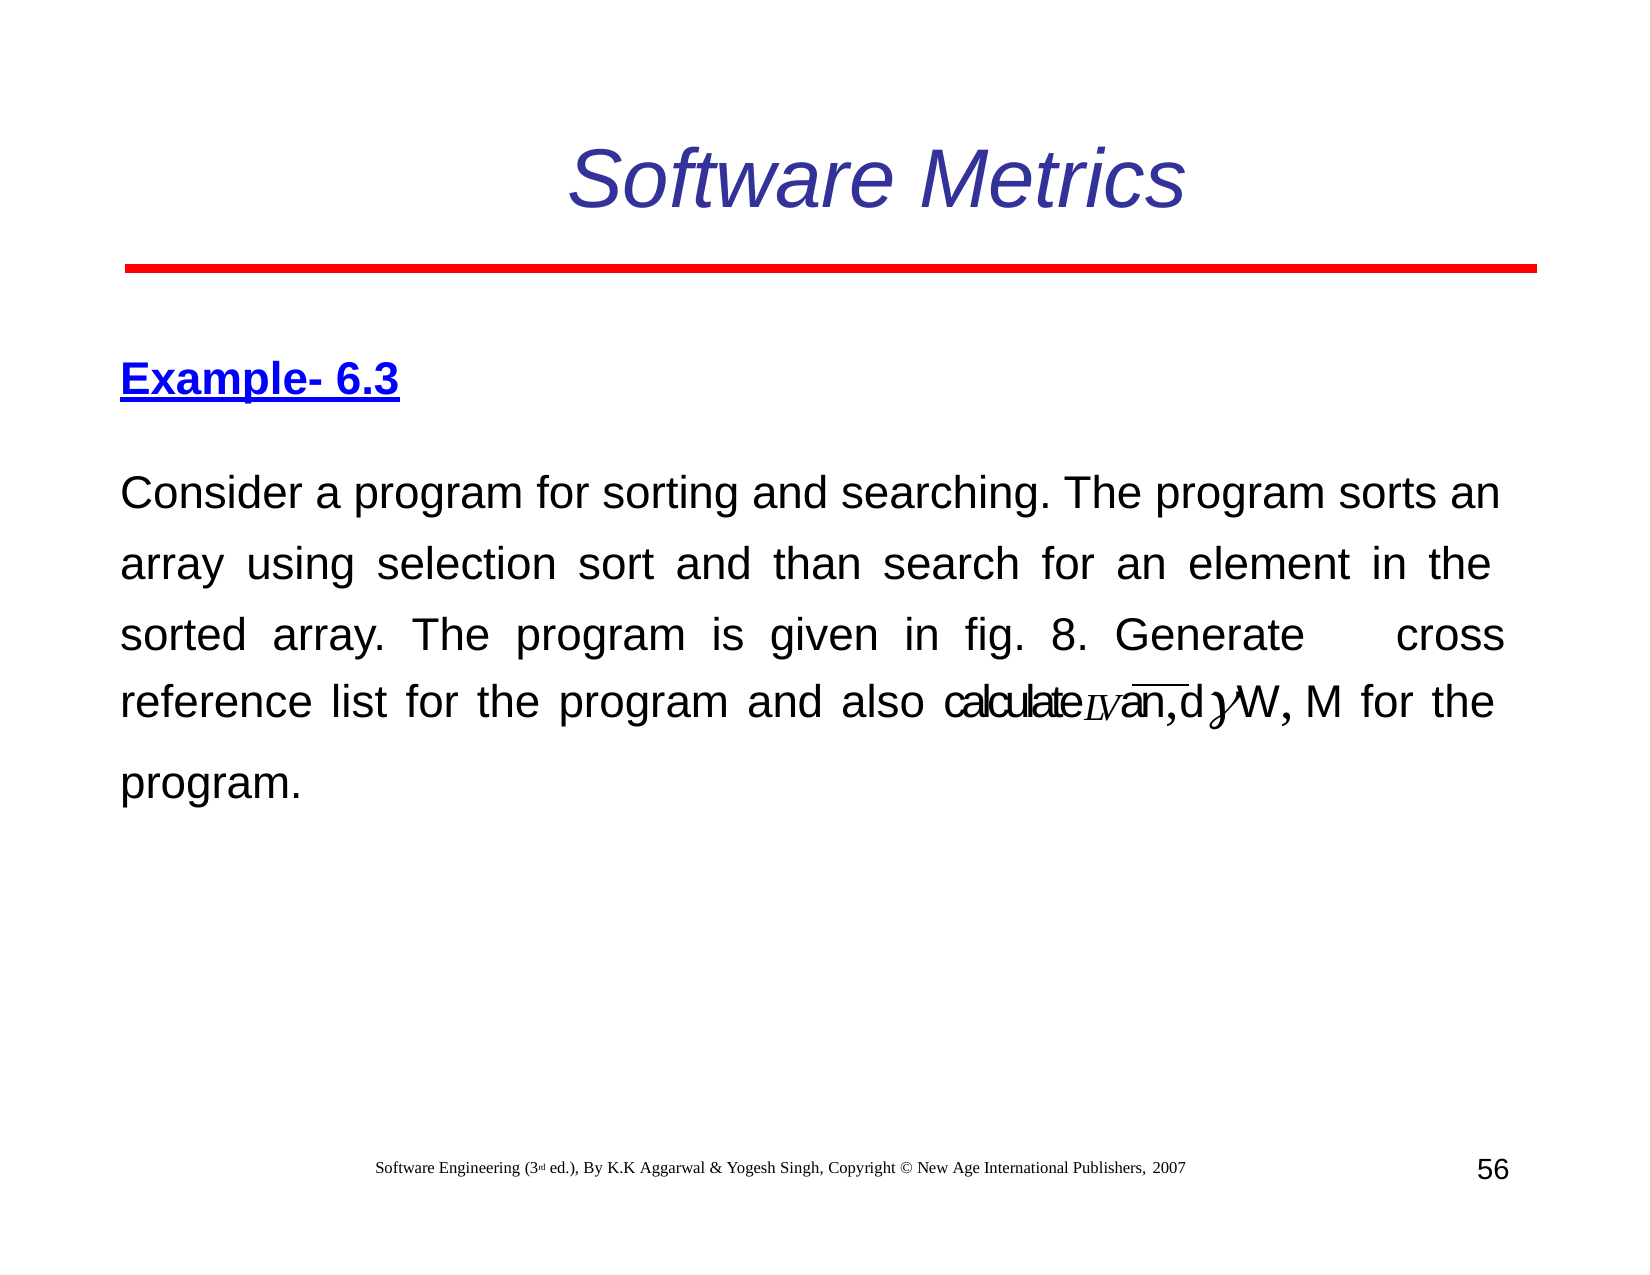

# Software Metrics

Example- 6.3

Consider a program for sorting and searching. The program sorts an  array using selection sort and than search for an element in the  sorted  array.  The  program  is  given  in  fig.  8.  Generate       cross
reference list for the program and also calculateLVan,dγW, M for the  program.

56
Software Engineering (3rd  ed.), By K.K Aggarwal & Yogesh Singh, Copyright © New Age International Publishers, 2007